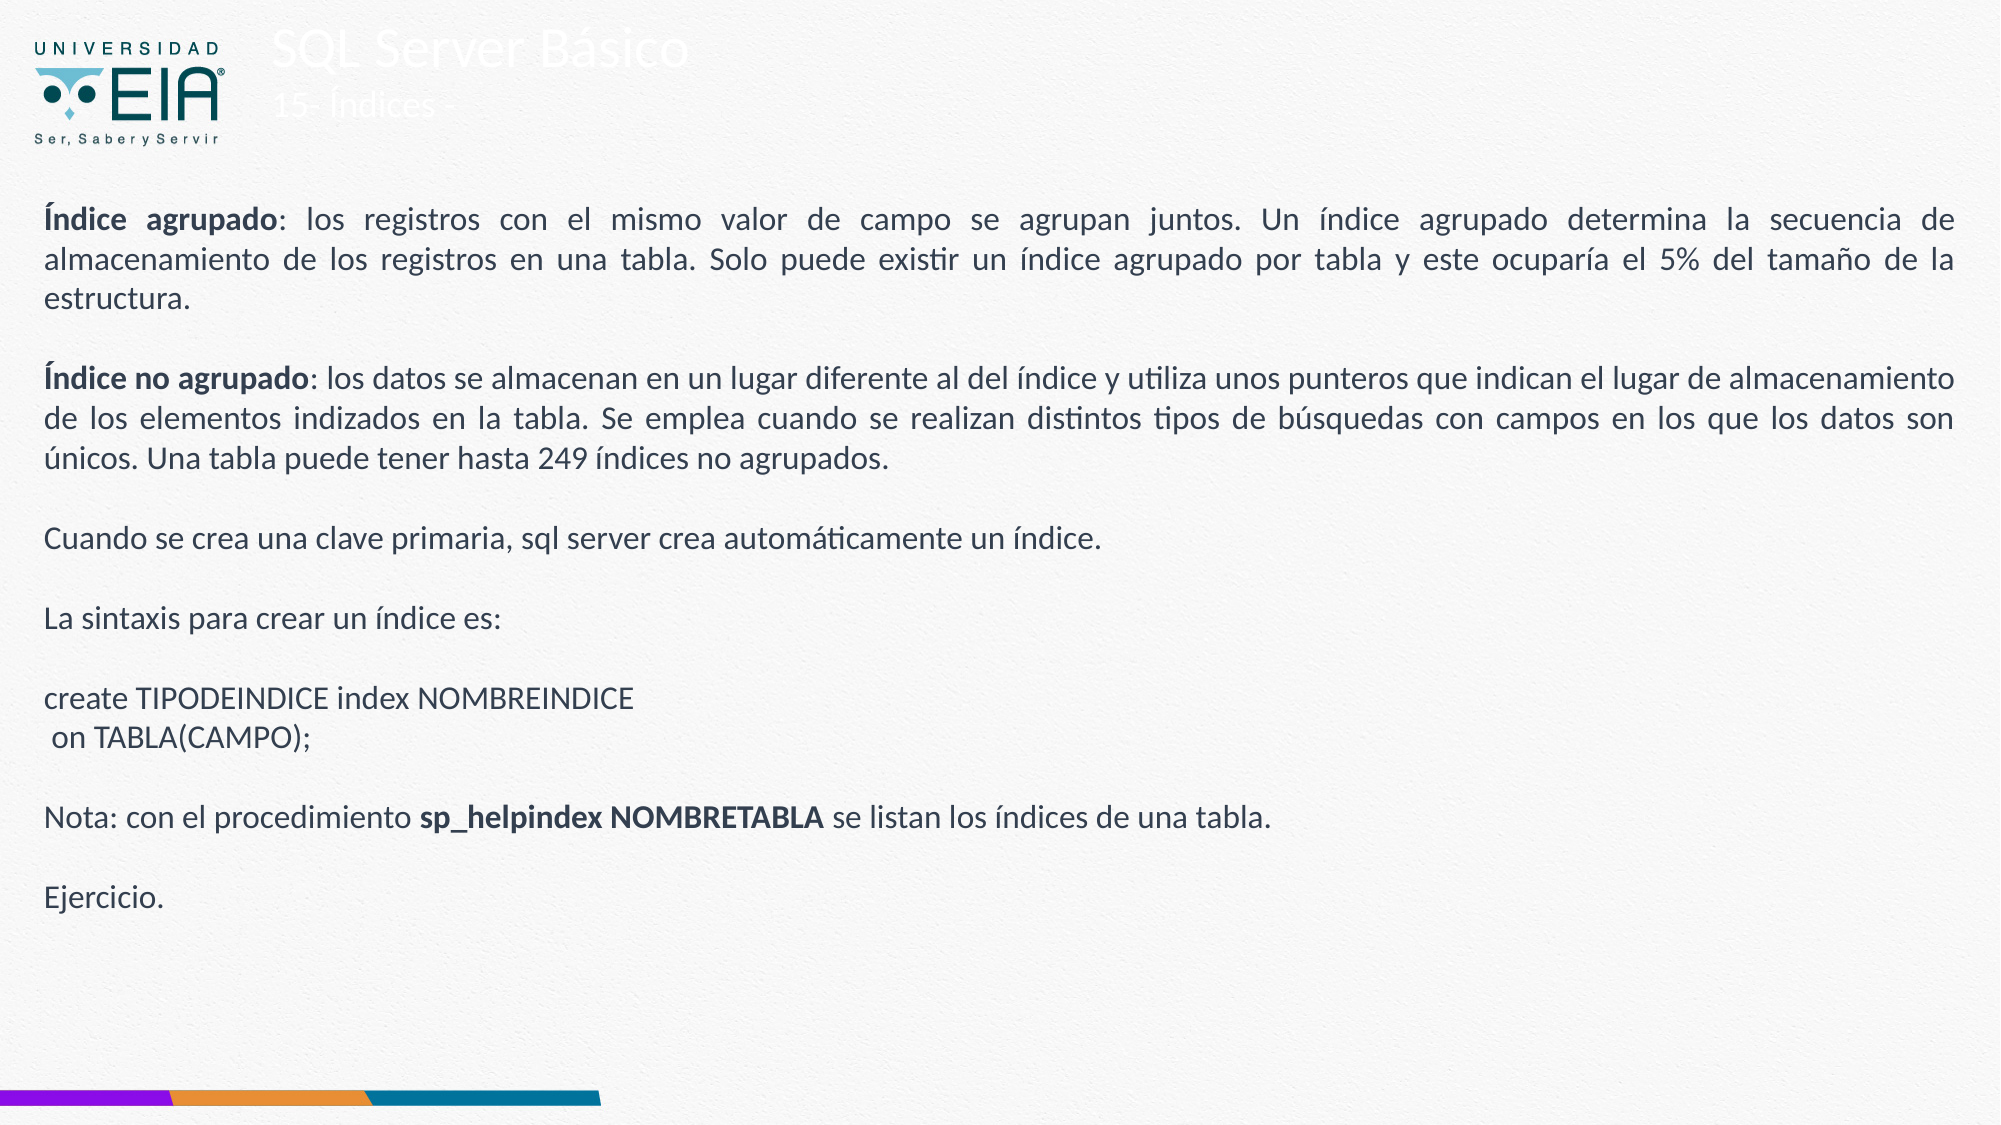

SQL Server Básico
15- Índices -
Índice agrupado: los registros con el mismo valor de campo se agrupan juntos. Un índice agrupado determina la secuencia de almacenamiento de los registros en una tabla. Solo puede existir un índice agrupado por tabla y este ocuparía el 5% del tamaño de la estructura.

Índice no agrupado: los datos se almacenan en un lugar diferente al del índice y utiliza unos punteros que indican el lugar de almacenamiento de los elementos indizados en la tabla. Se emplea cuando se realizan distintos tipos de búsquedas con campos en los que los datos son únicos. Una tabla puede tener hasta 249 índices no agrupados.

Cuando se crea una clave primaria, sql server crea automáticamente un índice.

La sintaxis para crear un índice es:

create TIPODEINDICE index NOMBREINDICE
 on TABLA(CAMPO);

Nota: con el procedimiento sp_helpindex NOMBRETABLA se listan los índices de una tabla.

Ejercicio.